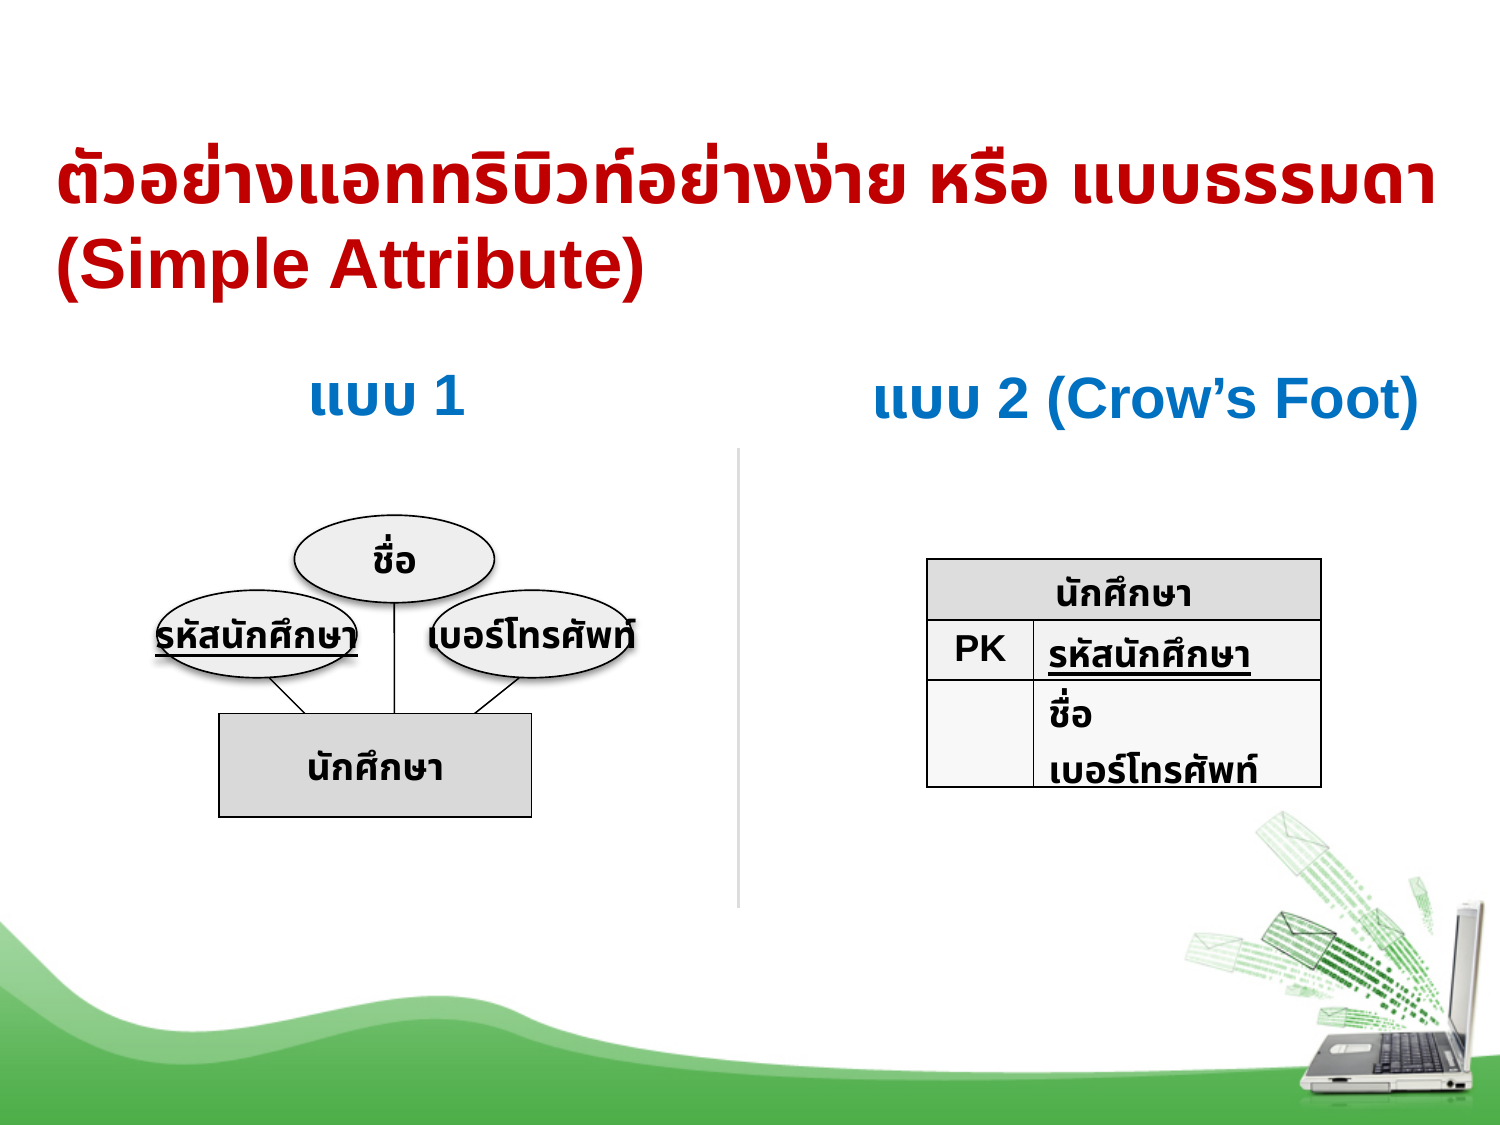

ตัวอย่างแอททริบิวท์อย่างง่าย หรือ แบบธรรมดา (Simple Attribute)
83
แบบ 1
แบบ 2 (Crow’s Foot)
ชื่อ
| นักศึกษา |  |
| --- | --- |
| PK | รหัสนักศึกษา |
|  | ชื่อ เบอร์โทรศัพท์ |
รหัสนักศึกษา
เบอร์โทรศัพท์

นักศึกษา